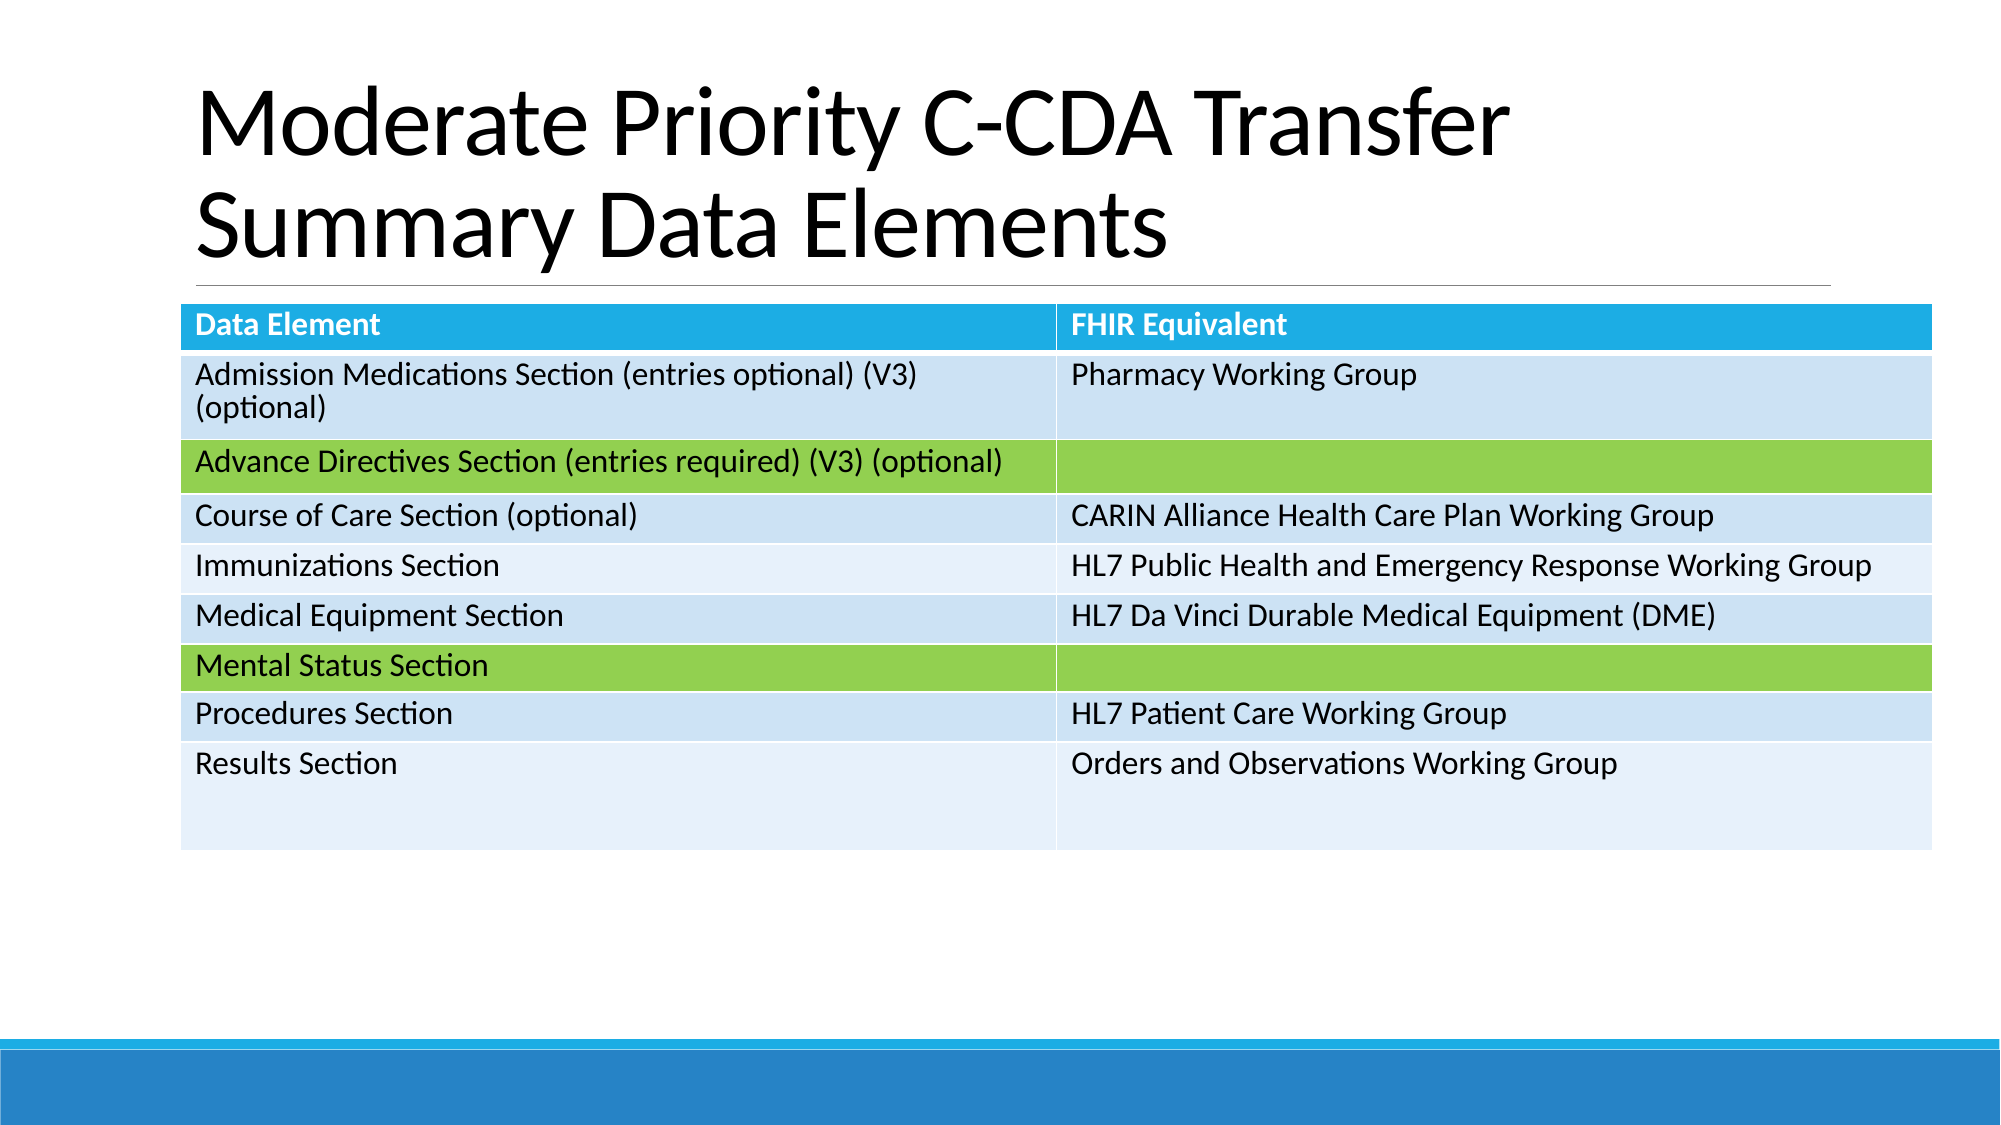

# Moderate Priority C-CDA Transfer Summary Data Elements
| Data Element | FHIR Equivalent |
| --- | --- |
| Admission Medications Section (entries optional) (V3) (optional) | Pharmacy Working Group |
| Advance Directives Section (entries required) (V3) (optional) |  |
| Course of Care Section (optional) | CARIN Alliance Health Care Plan Working Group |
| Immunizations Section | HL7 Public Health and Emergency Response Working Group |
| Medical Equipment Section | HL7 Da Vinci Durable Medical Equipment (DME) |
| Mental Status Section |  |
| Procedures Section | HL7 Patient Care Working Group |
| Results Section | Orders and Observations Working Group |